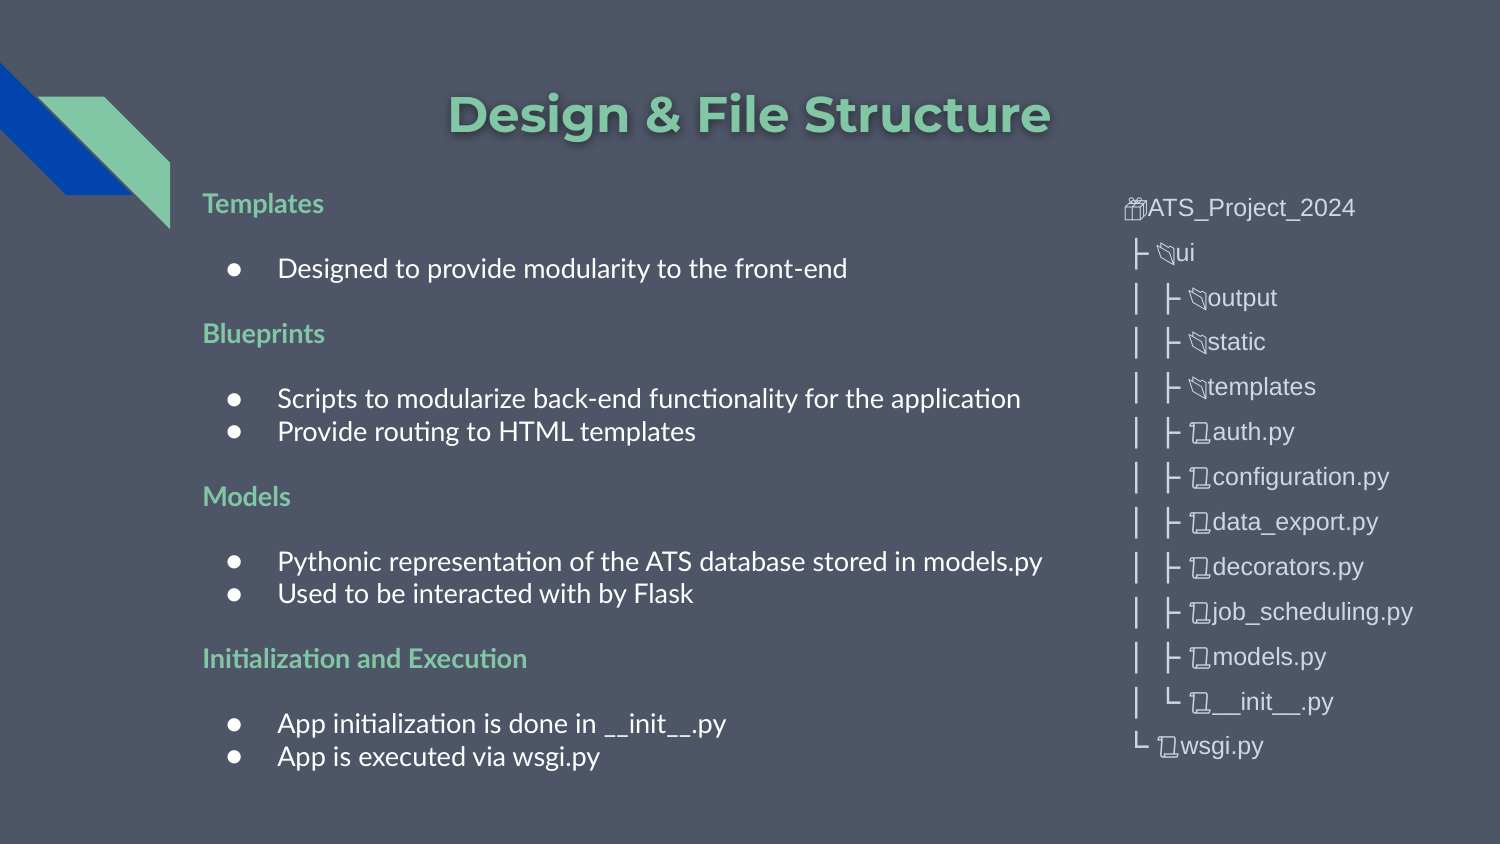

Design & File Structure
Templates

Designed to provide modularity to the front-end

Blueprints

Scripts to modularize back-end functionality for the application
Provide routing to HTML templates

Models

Pythonic representation of the ATS database stored in models.py
Used to be interacted with by Flask

Initialization and Execution

App initialization is done in __init__.py
App is executed via wsgi.py
📦ATS_Project_2024
┣ 📂ui
┃ ┣ 📂output
┃ ┣ 📂static
┃ ┣ 📂templates
┃ ┣ 📜auth.py
┃ ┣ 📜configuration.py
┃ ┣ 📜data_export.py
┃ ┣ 📜decorators.py
┃ ┣ 📜job_scheduling.py
┃ ┣ 📜models.py
┃ ┗ 📜__init__.py
┗ 📜wsgi.py